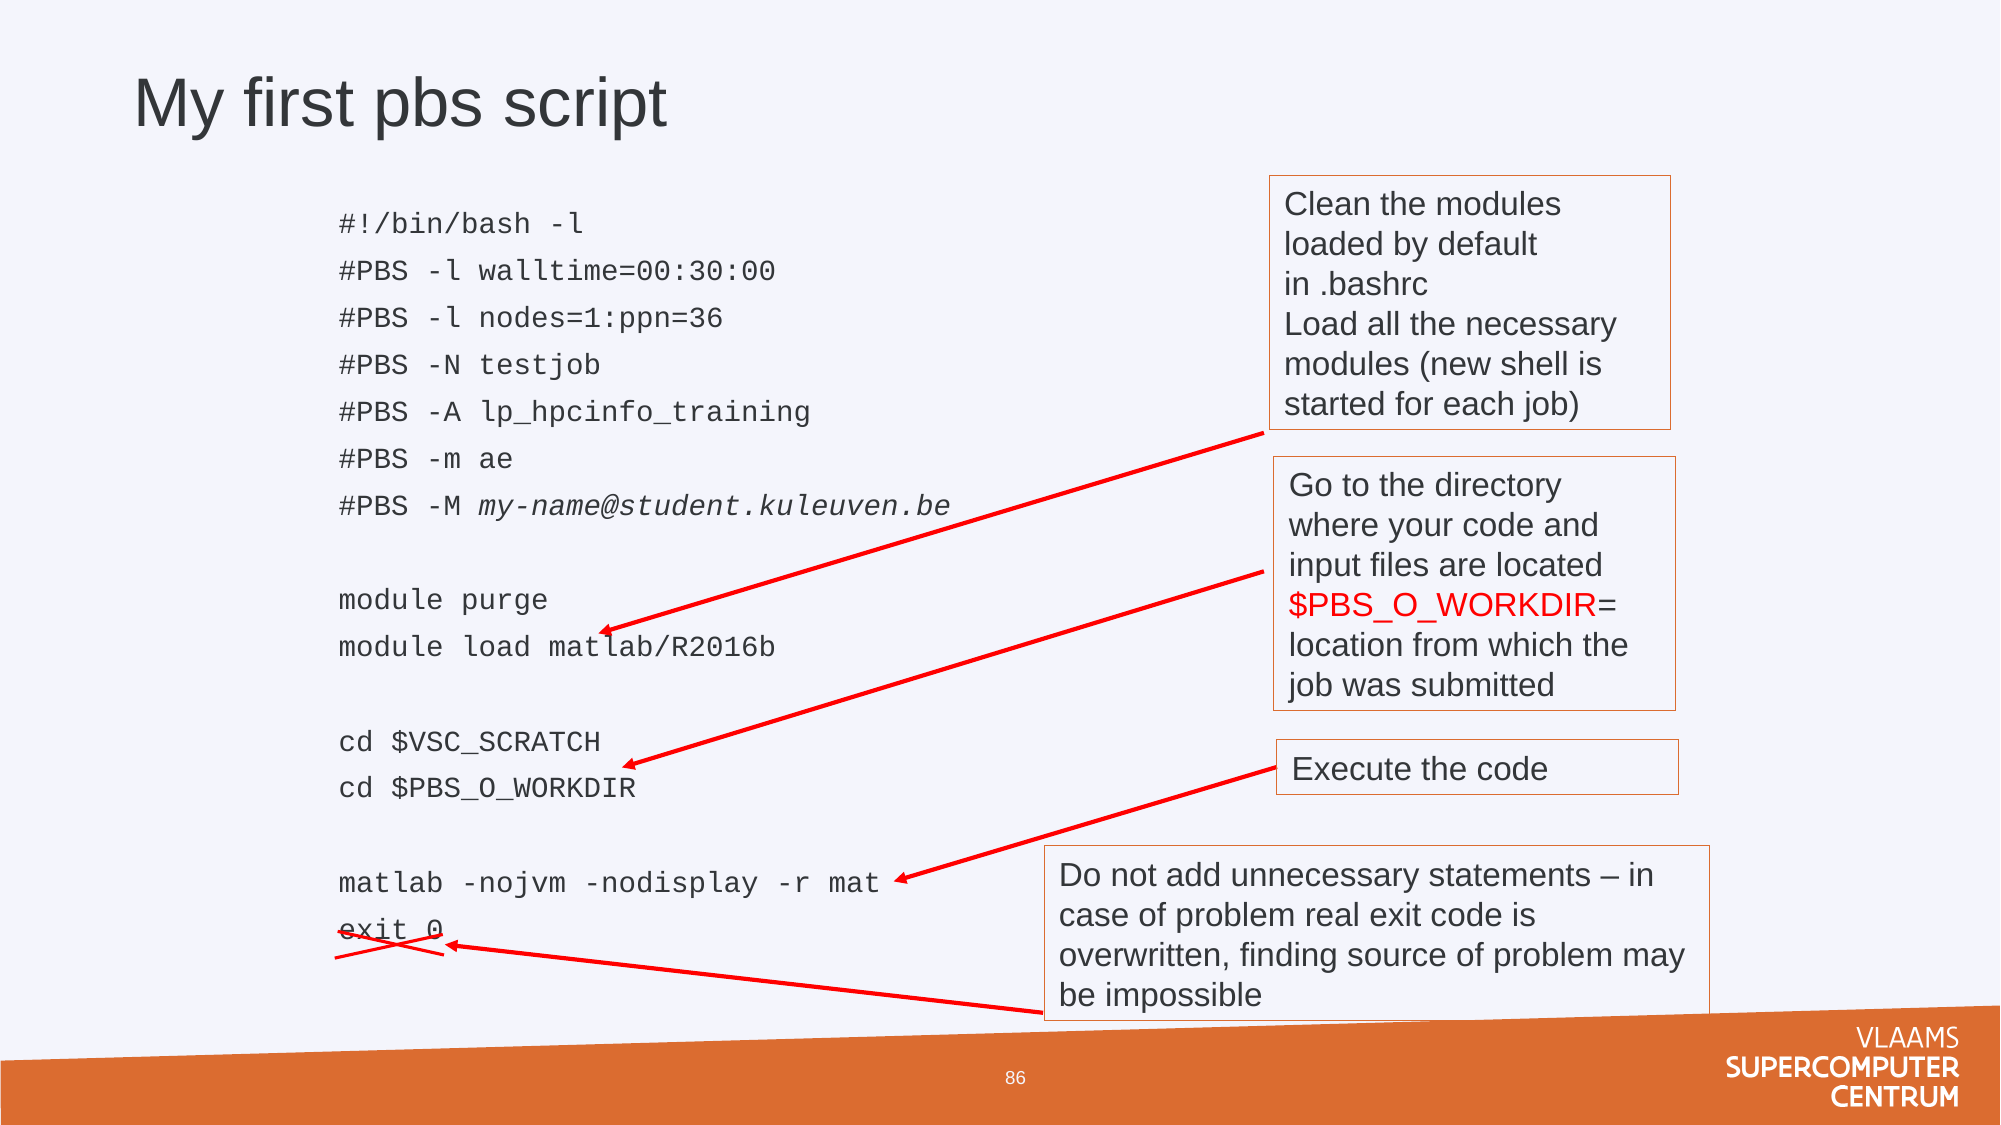

# My first pbs script
Clean the modules loaded by default in .bashrc
Load all the necessary modules (new shell is started for each job)
#!/bin/bash -l
#PBS -l walltime=00:30:00
#PBS -l nodes=1:ppn=36
#PBS -N testjob
#PBS -A lp_hpcinfo_training
#PBS -m ae
#PBS -M my-name@student.kuleuven.be

module purge
module load matlab/R2016b

cd $VSC_SCRATCH
cd $PBS_O_WORKDIR

matlab -nojvm -nodisplay -r mat
exit 0
Go to the directory where your code and input files are located
$PBS_O_WORKDIR=
location from which the job was submitted
Execute the code
Do not add unnecessary statements – in case of problem real exit code is overwritten, finding source of problem may be impossible
86